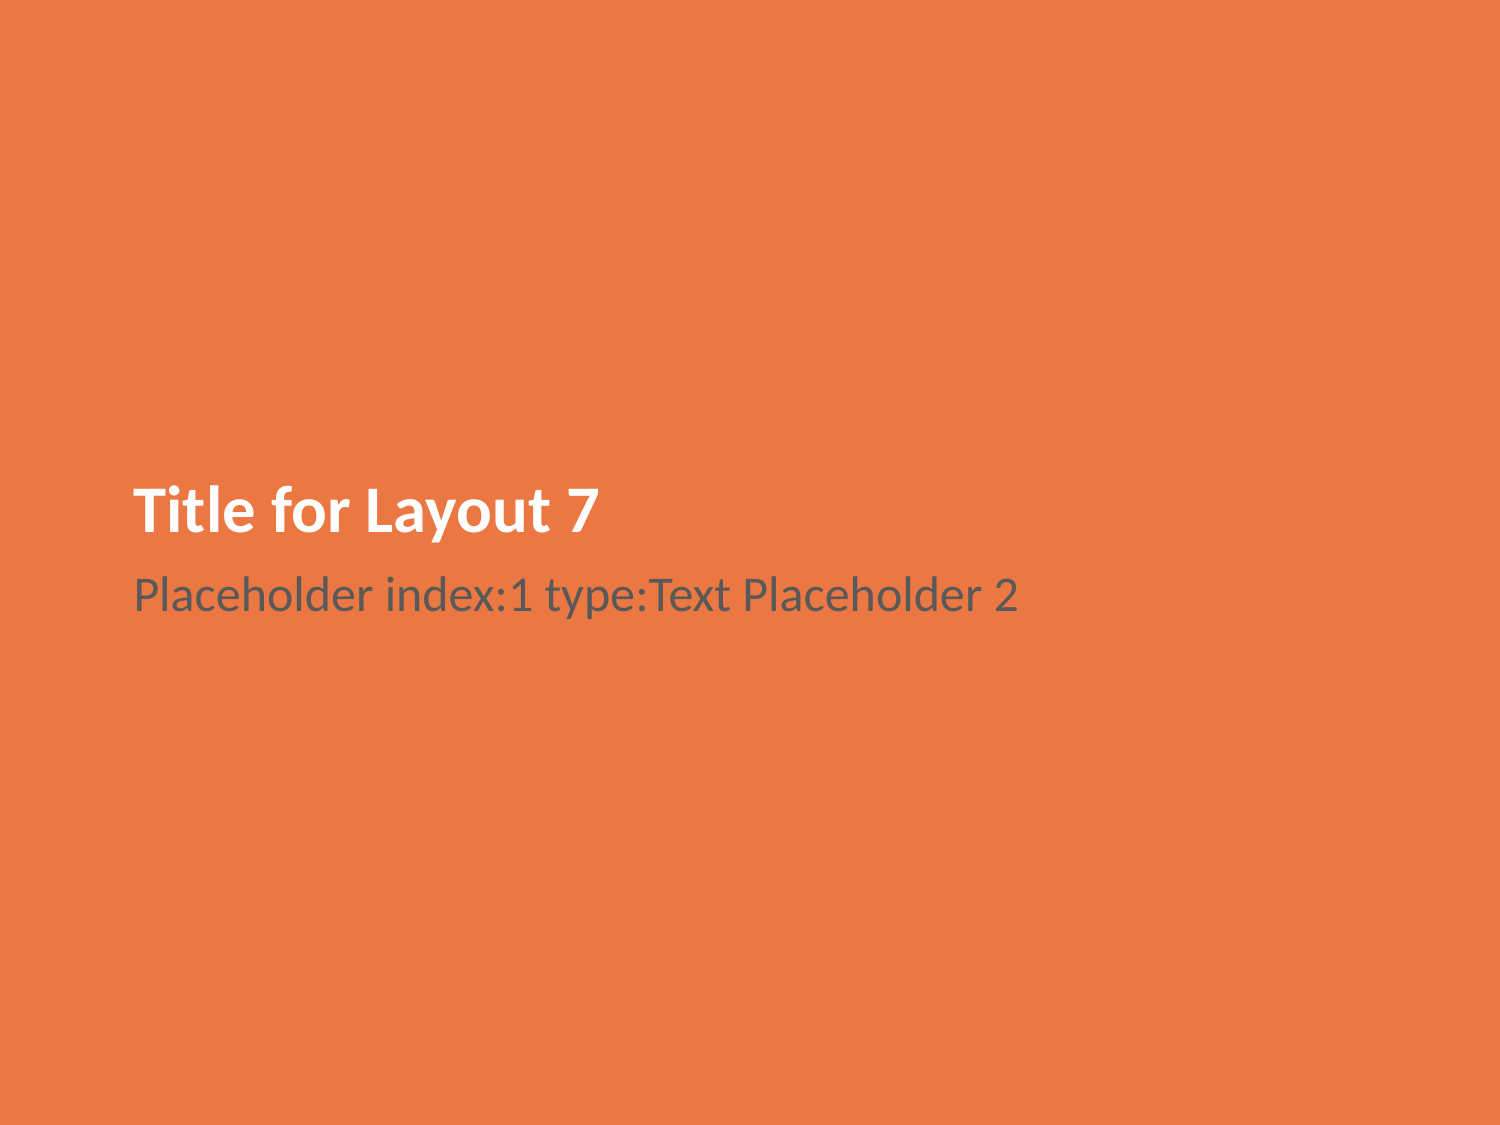

# Title for Layout 7
Placeholder index:1 type:Text Placeholder 2